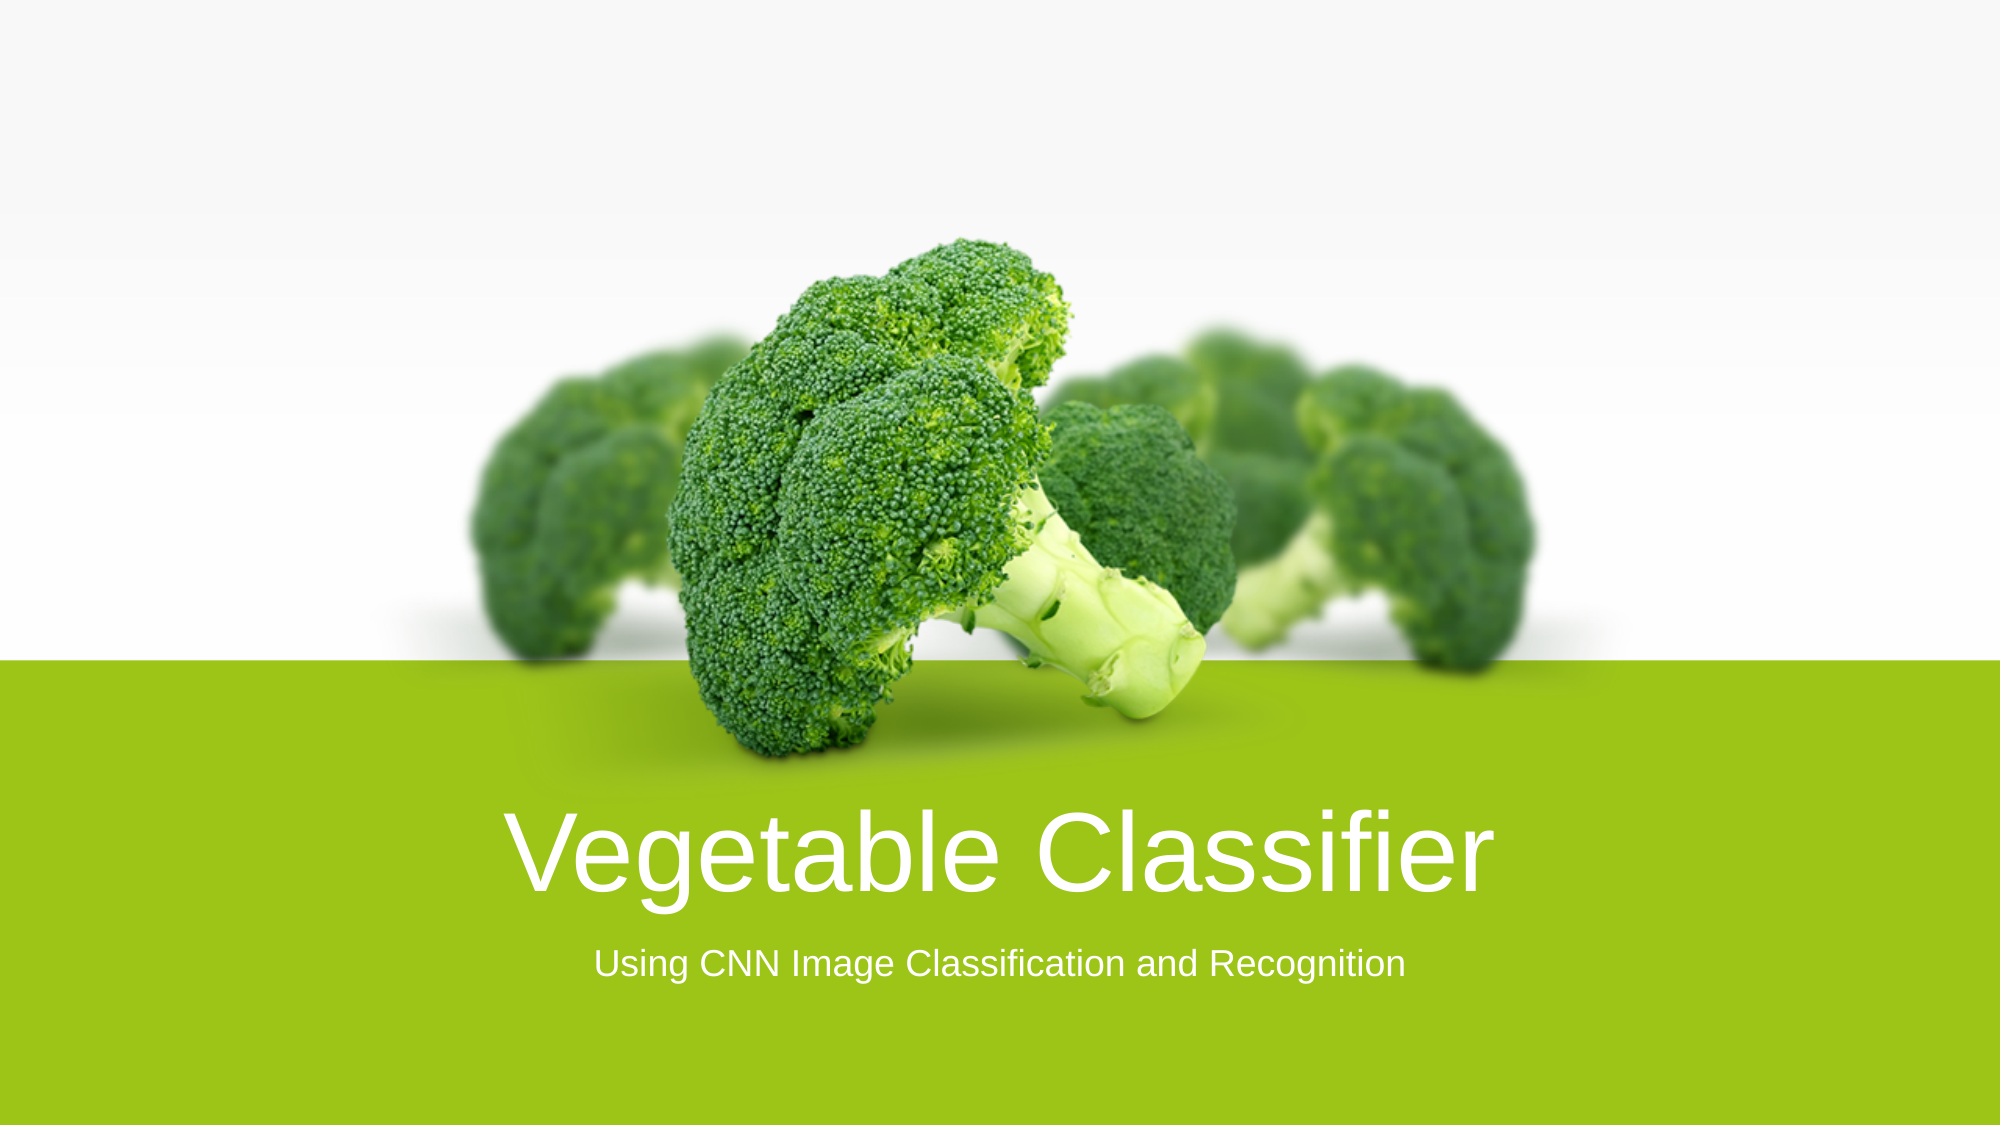

# Vegetable Classifier
Using CNN Image Classification and Recognition